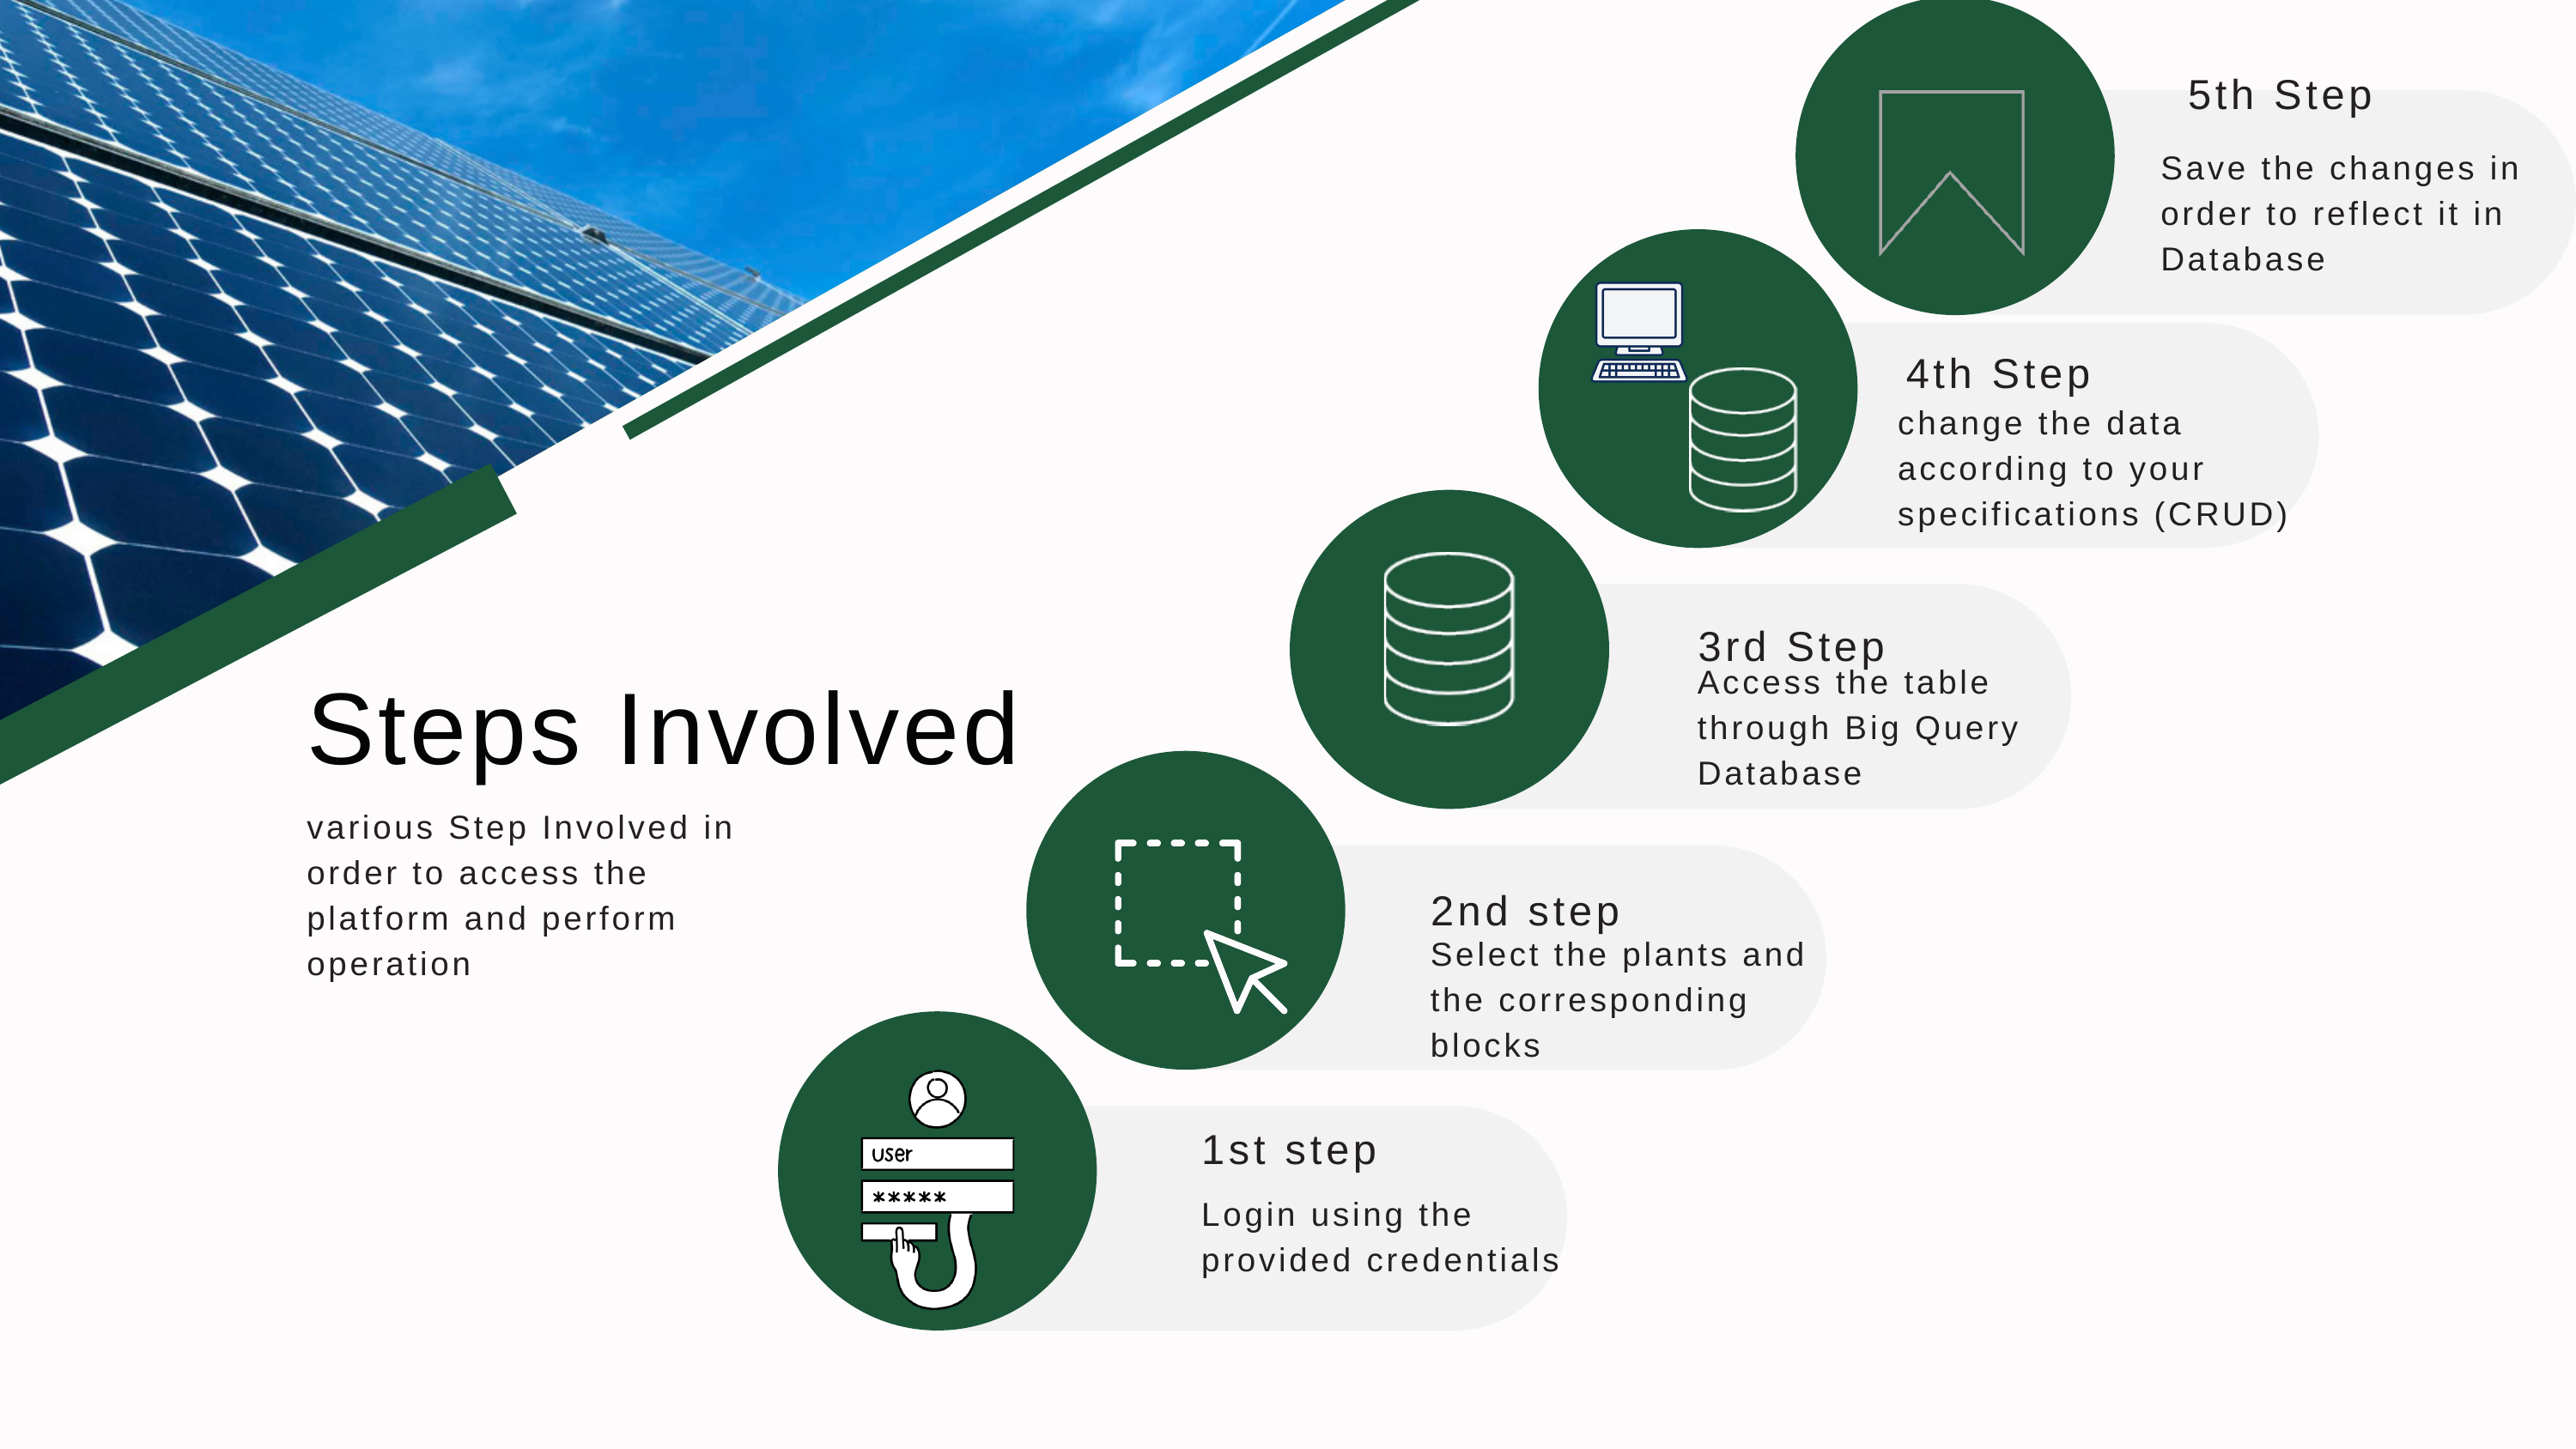

5th Step

Save the changes in order to reflect it in Database

4th Step

change the data according to your specifications (CRUD)

3rd Step
Access the table through Big Query Database
Steps Involved

various Step Involved in order to access the platform and perform operation

2nd step
Select the plants and the corresponding blocks

1st step
Login using the provided credentials